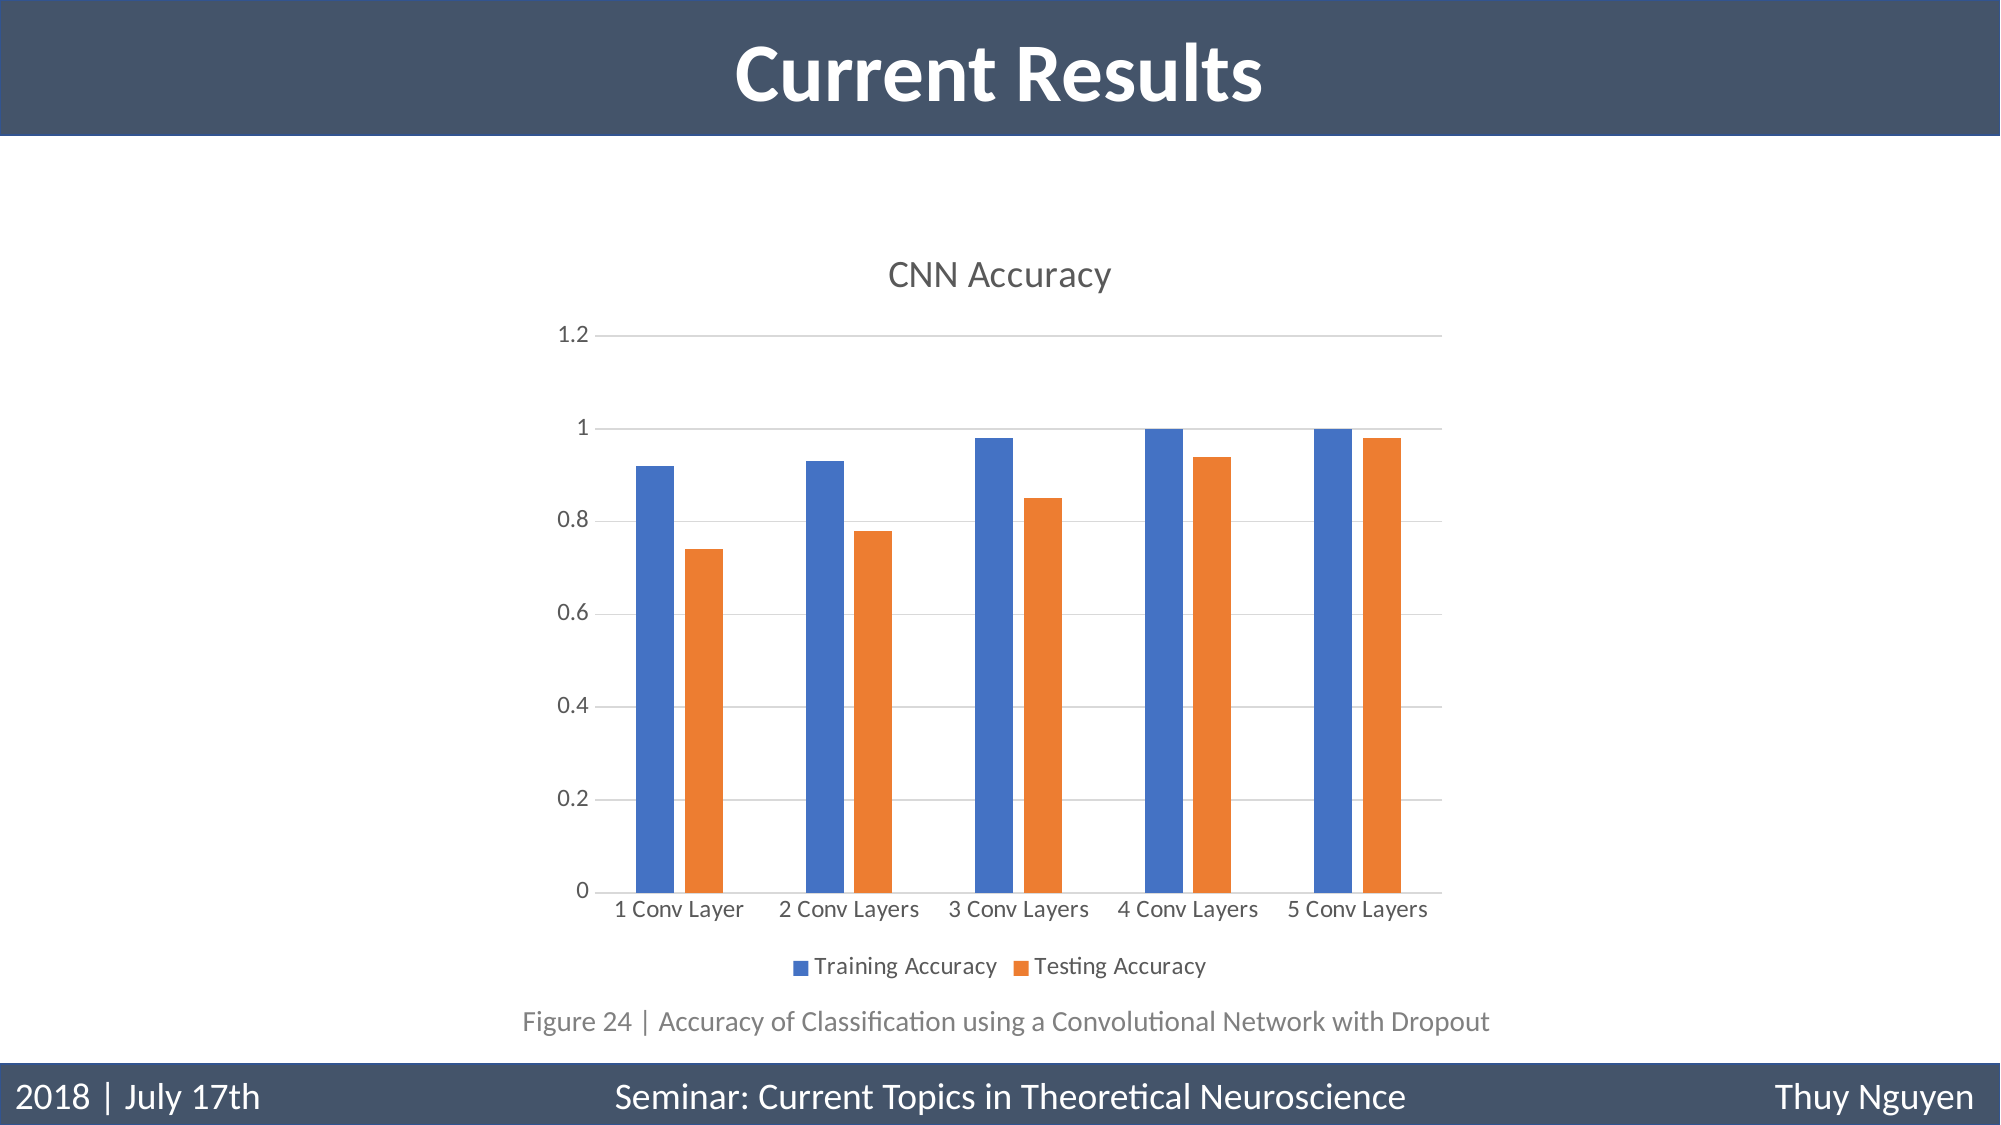

Current Results

### Chart: CNN Accuracy

| Category | Training Accuracy | Testing Accuracy |
|---|---|---|
| 1 Conv Layer | 0.92 | 0.74 |
| 2 Conv Layers | 0.93 | 0.78 |
| 3 Conv Layers | 0.98 | 0.85 |
| 4 Conv Layers | 1.0 | 0.94 |
| 5 Conv Layers | 1.0 | 0.98 |
      Figure 24 | Accuracy of Classification using a Convolutional Network with Dropout

2018 | July 17th			Seminar: Current Topics in Theoretical Neuroscience		             Thuy Nguyen